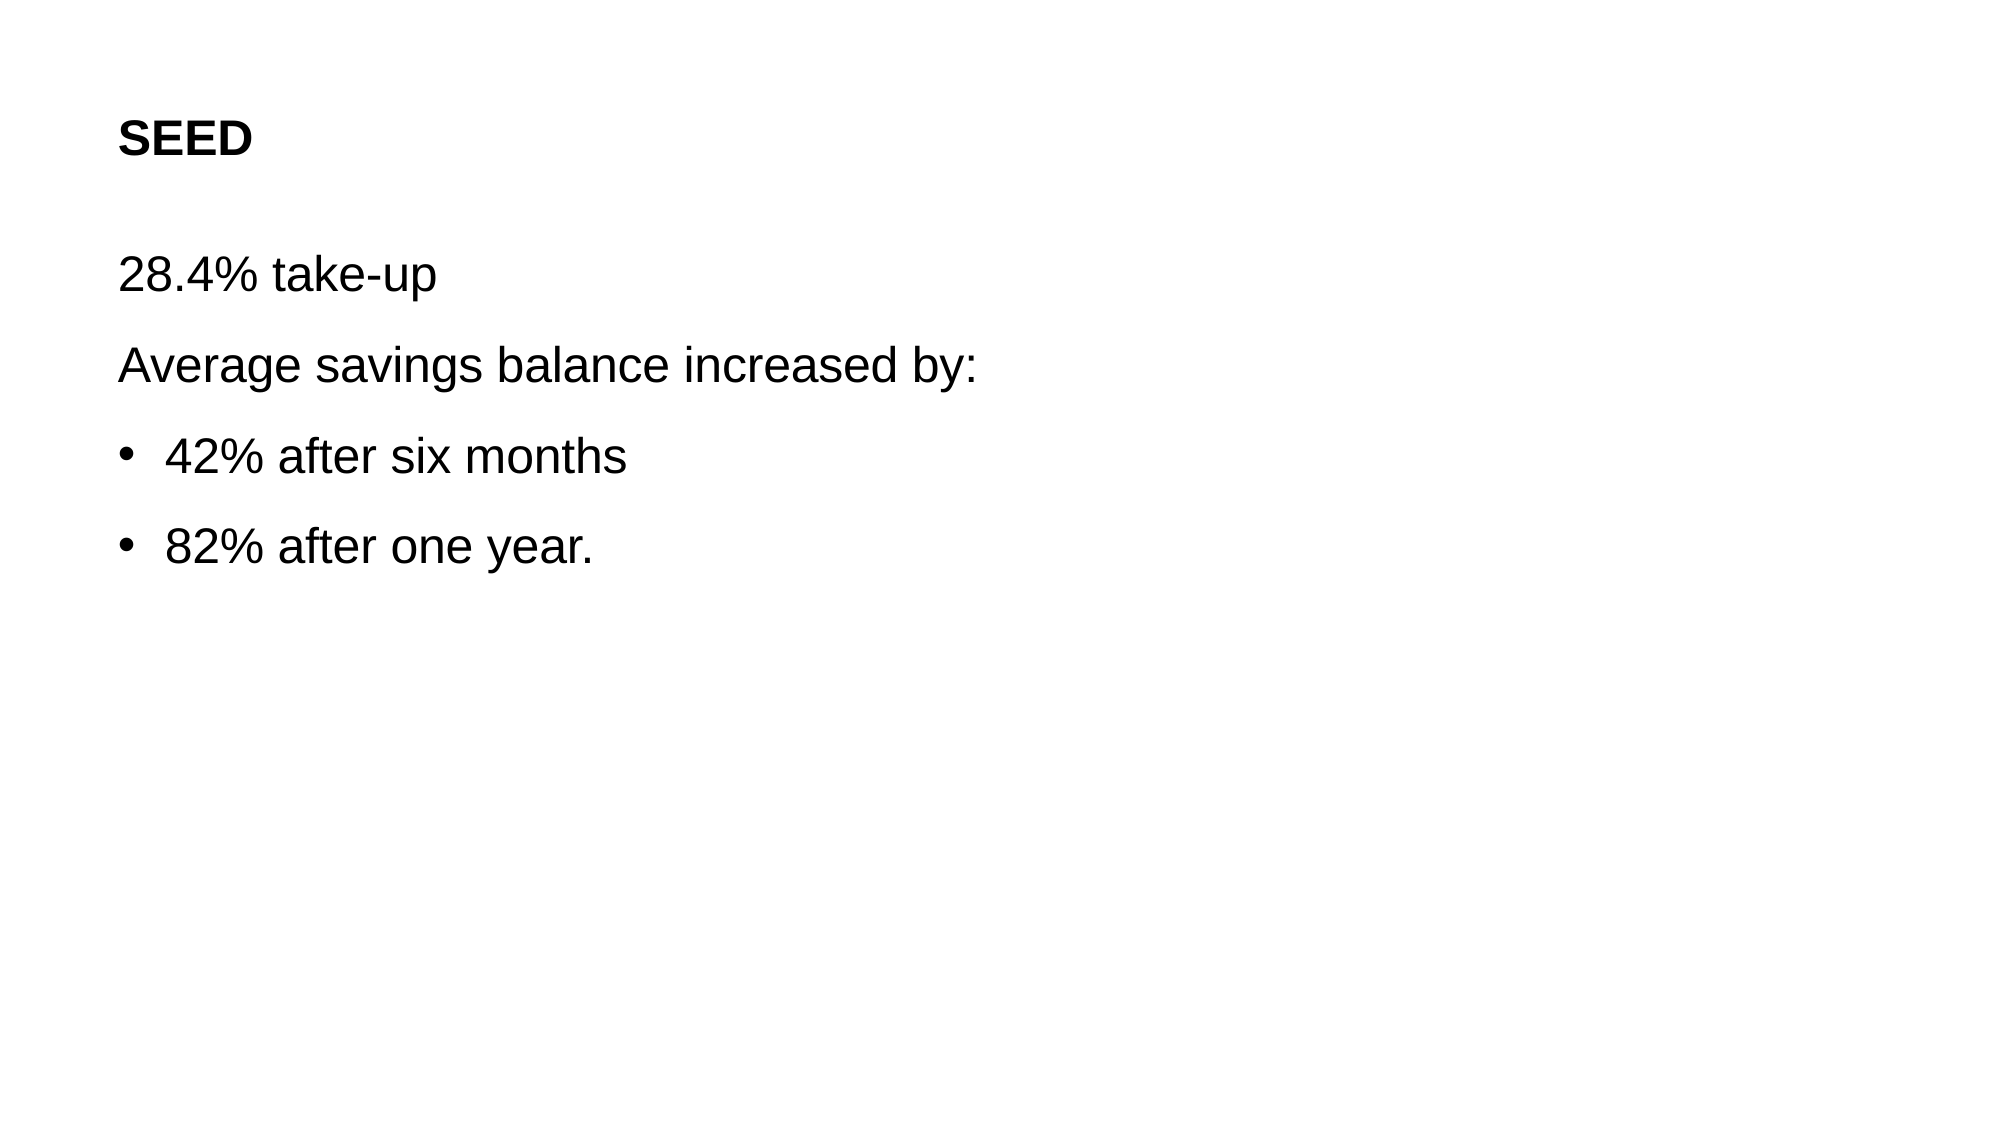

# SEED
28.4% take-up
Average savings balance increased by:
42% after six months
82% after one year.
14 / 1